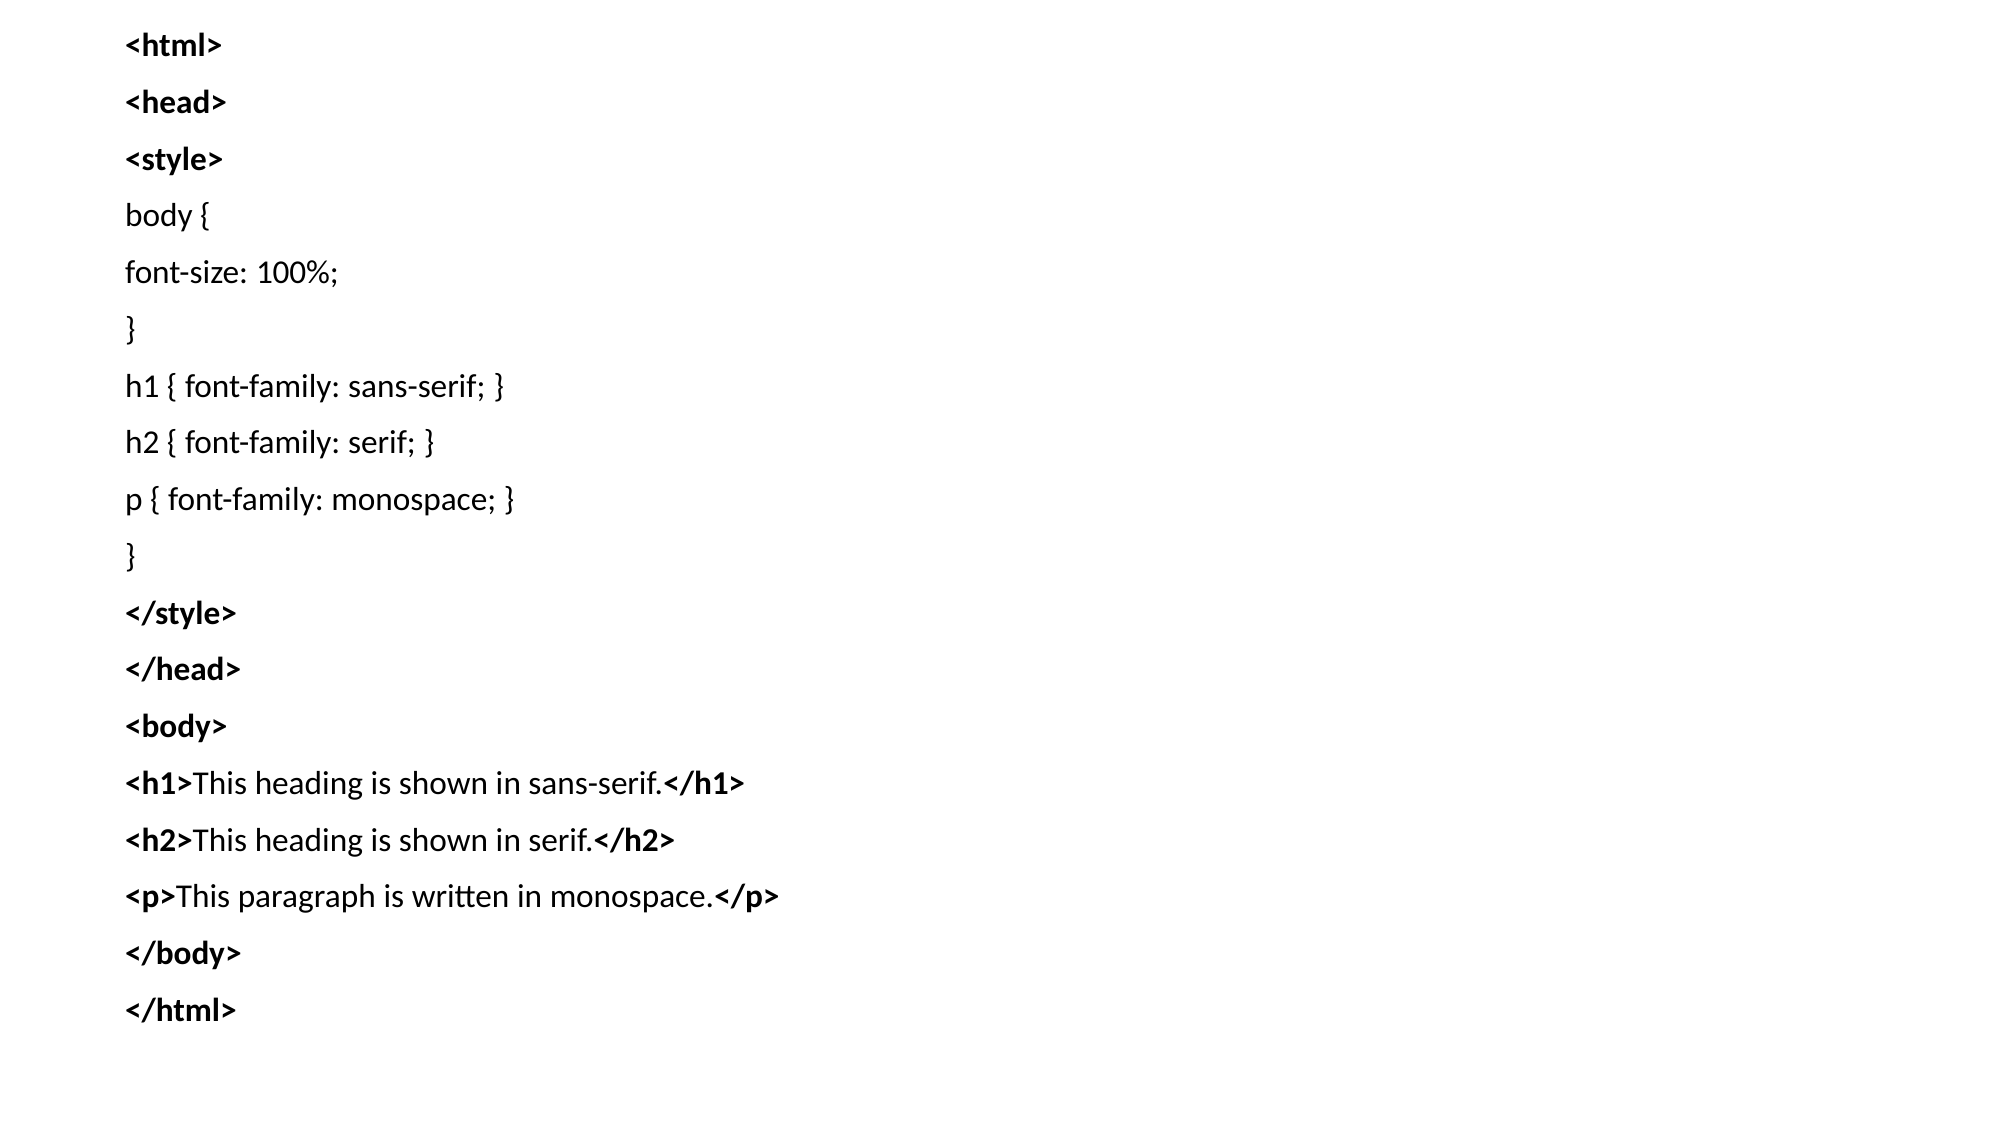

<html>
<head>
<style>
body {
font-size: 100%;
}
h1 { font-family: sans-serif; }
h2 { font-family: serif; }
p { font-family: monospace; }
}
</style>
</head>
<body>
<h1>This heading is shown in sans-serif.</h1>
<h2>This heading is shown in serif.</h2>
<p>This paragraph is written in monospace.</p>
</body>
</html>